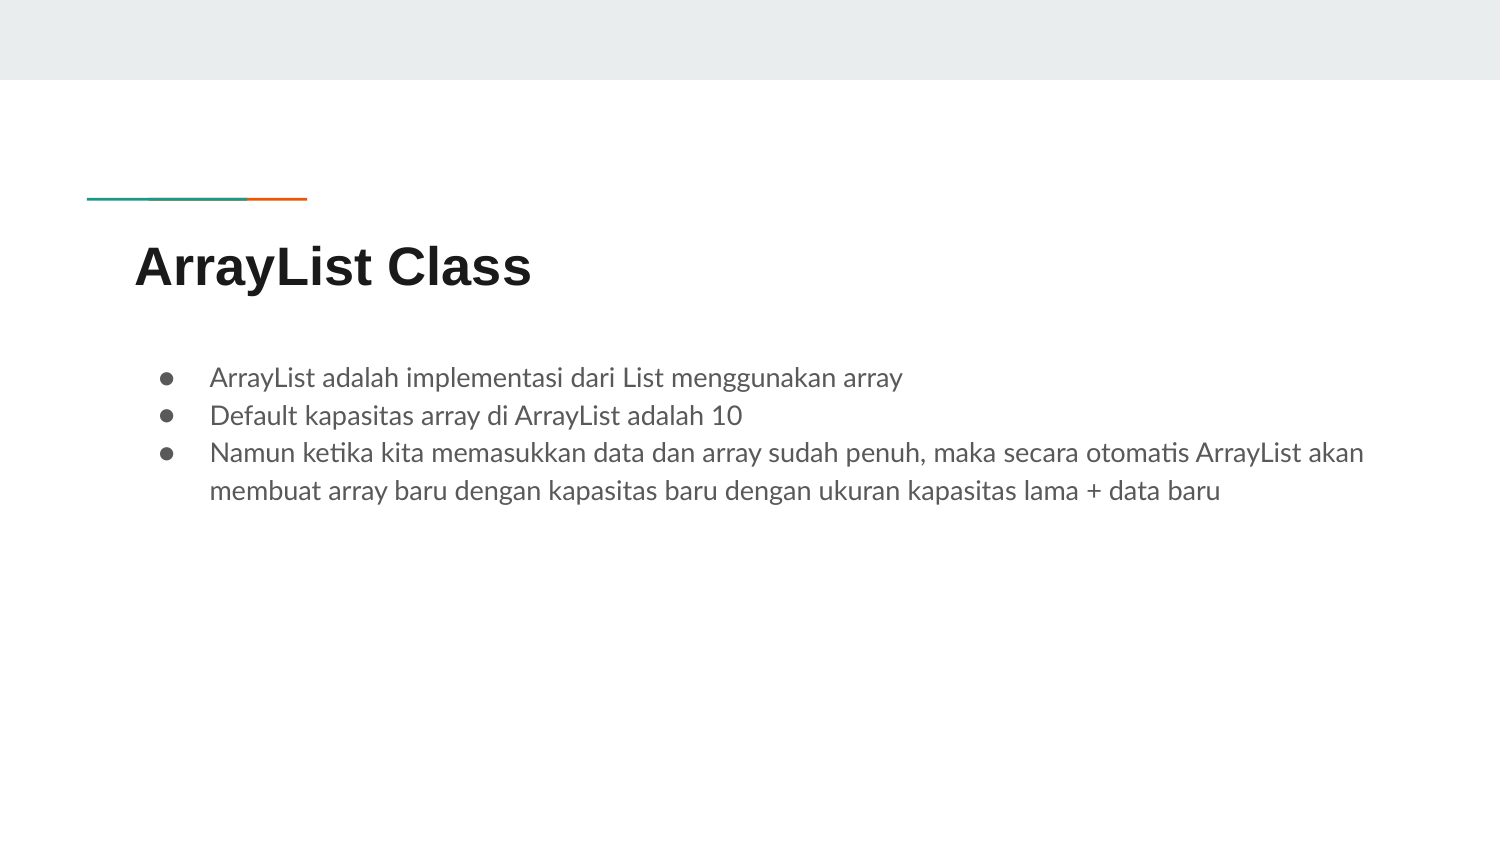

# ArrayList Class
ArrayList adalah implementasi dari List menggunakan array
Default kapasitas array di ArrayList adalah 10
Namun ketika kita memasukkan data dan array sudah penuh, maka secara otomatis ArrayList akan membuat array baru dengan kapasitas baru dengan ukuran kapasitas lama + data baru